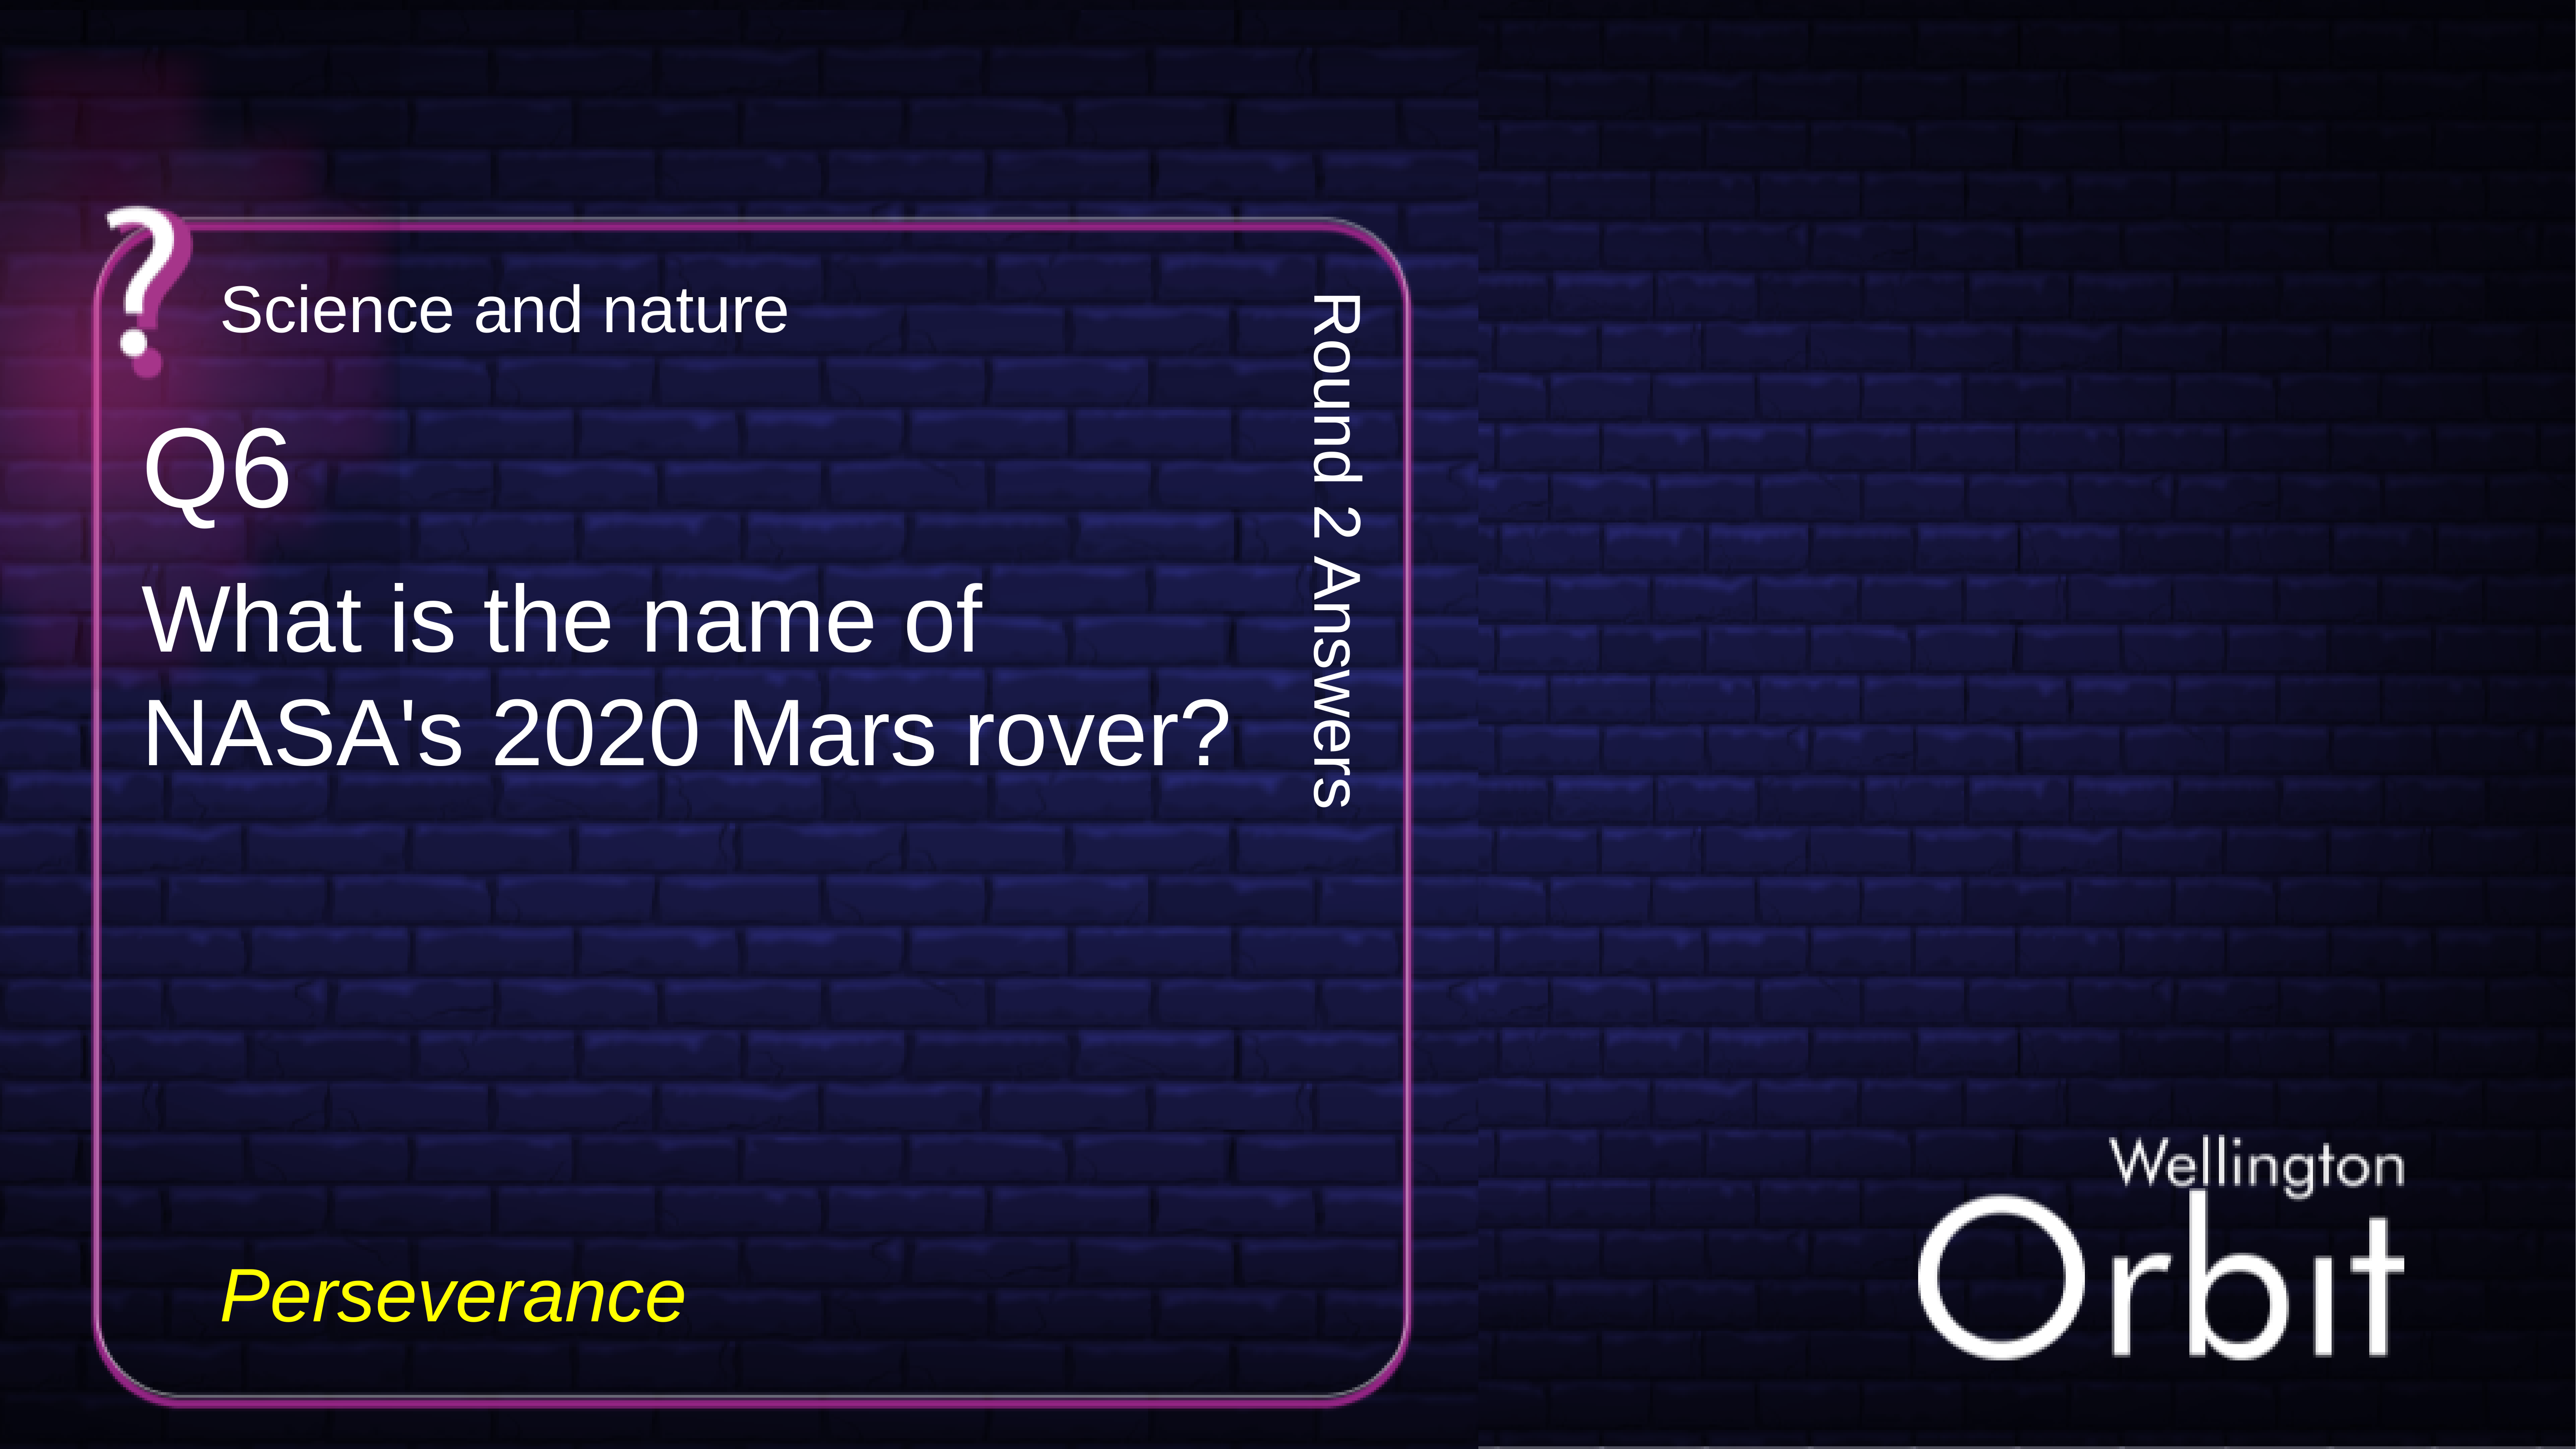

Science and nature
Q6
Round 2 Answers
What is the name of NASA's 2020 Mars rover?
Perseverance